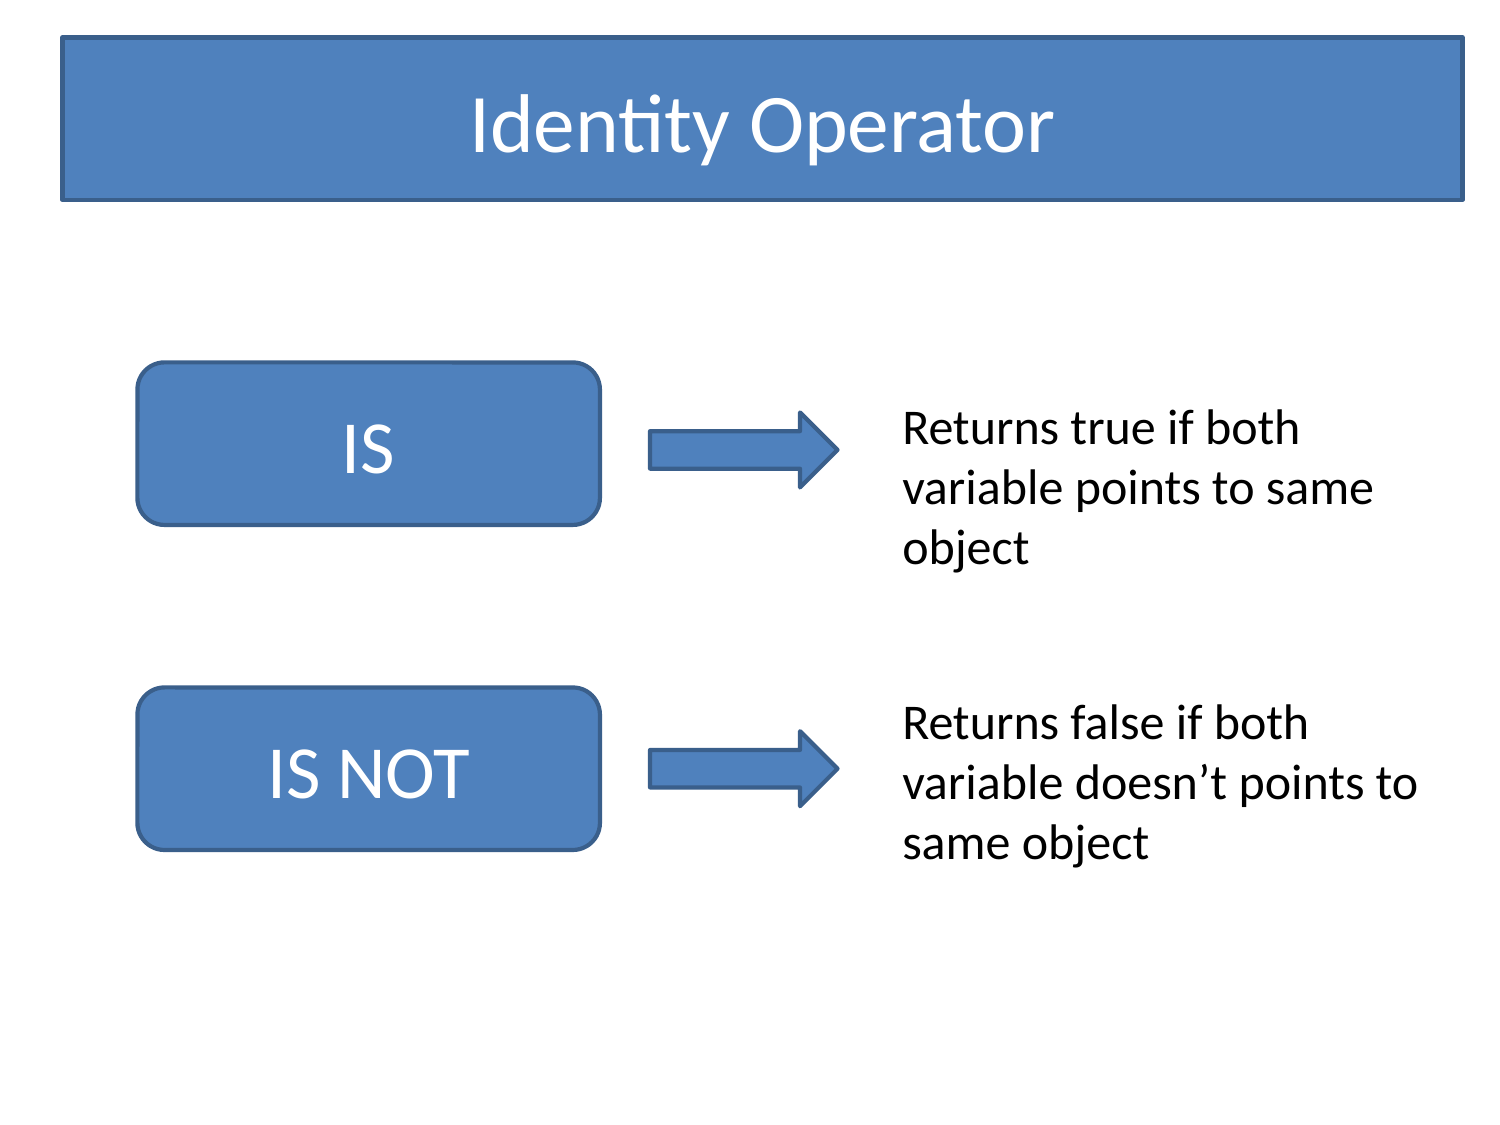

Identity Operator
IS
Returns true if both variable points to same object

Returns false if both variable doesn’t points to same object
IS NOT